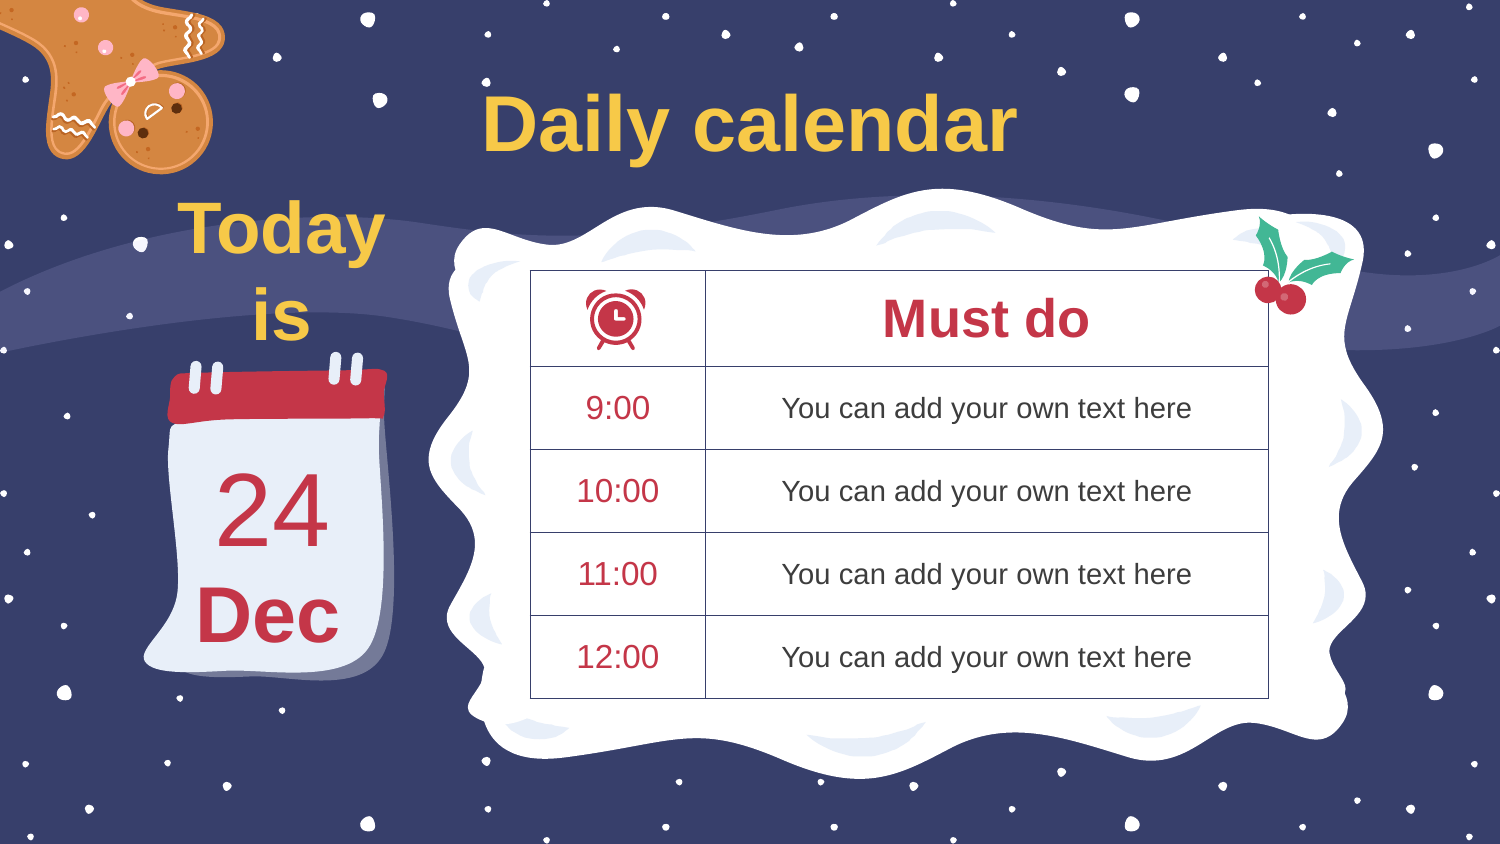

# Daily calendar

Today is
|  | Must do |
| --- | --- |
| 9:00 | You can add your own text here |
| 10:00 | You can add your own text here |
| 11:00 | You can add your own text here |
| 12:00 | You can add your own text here |

24
Dec